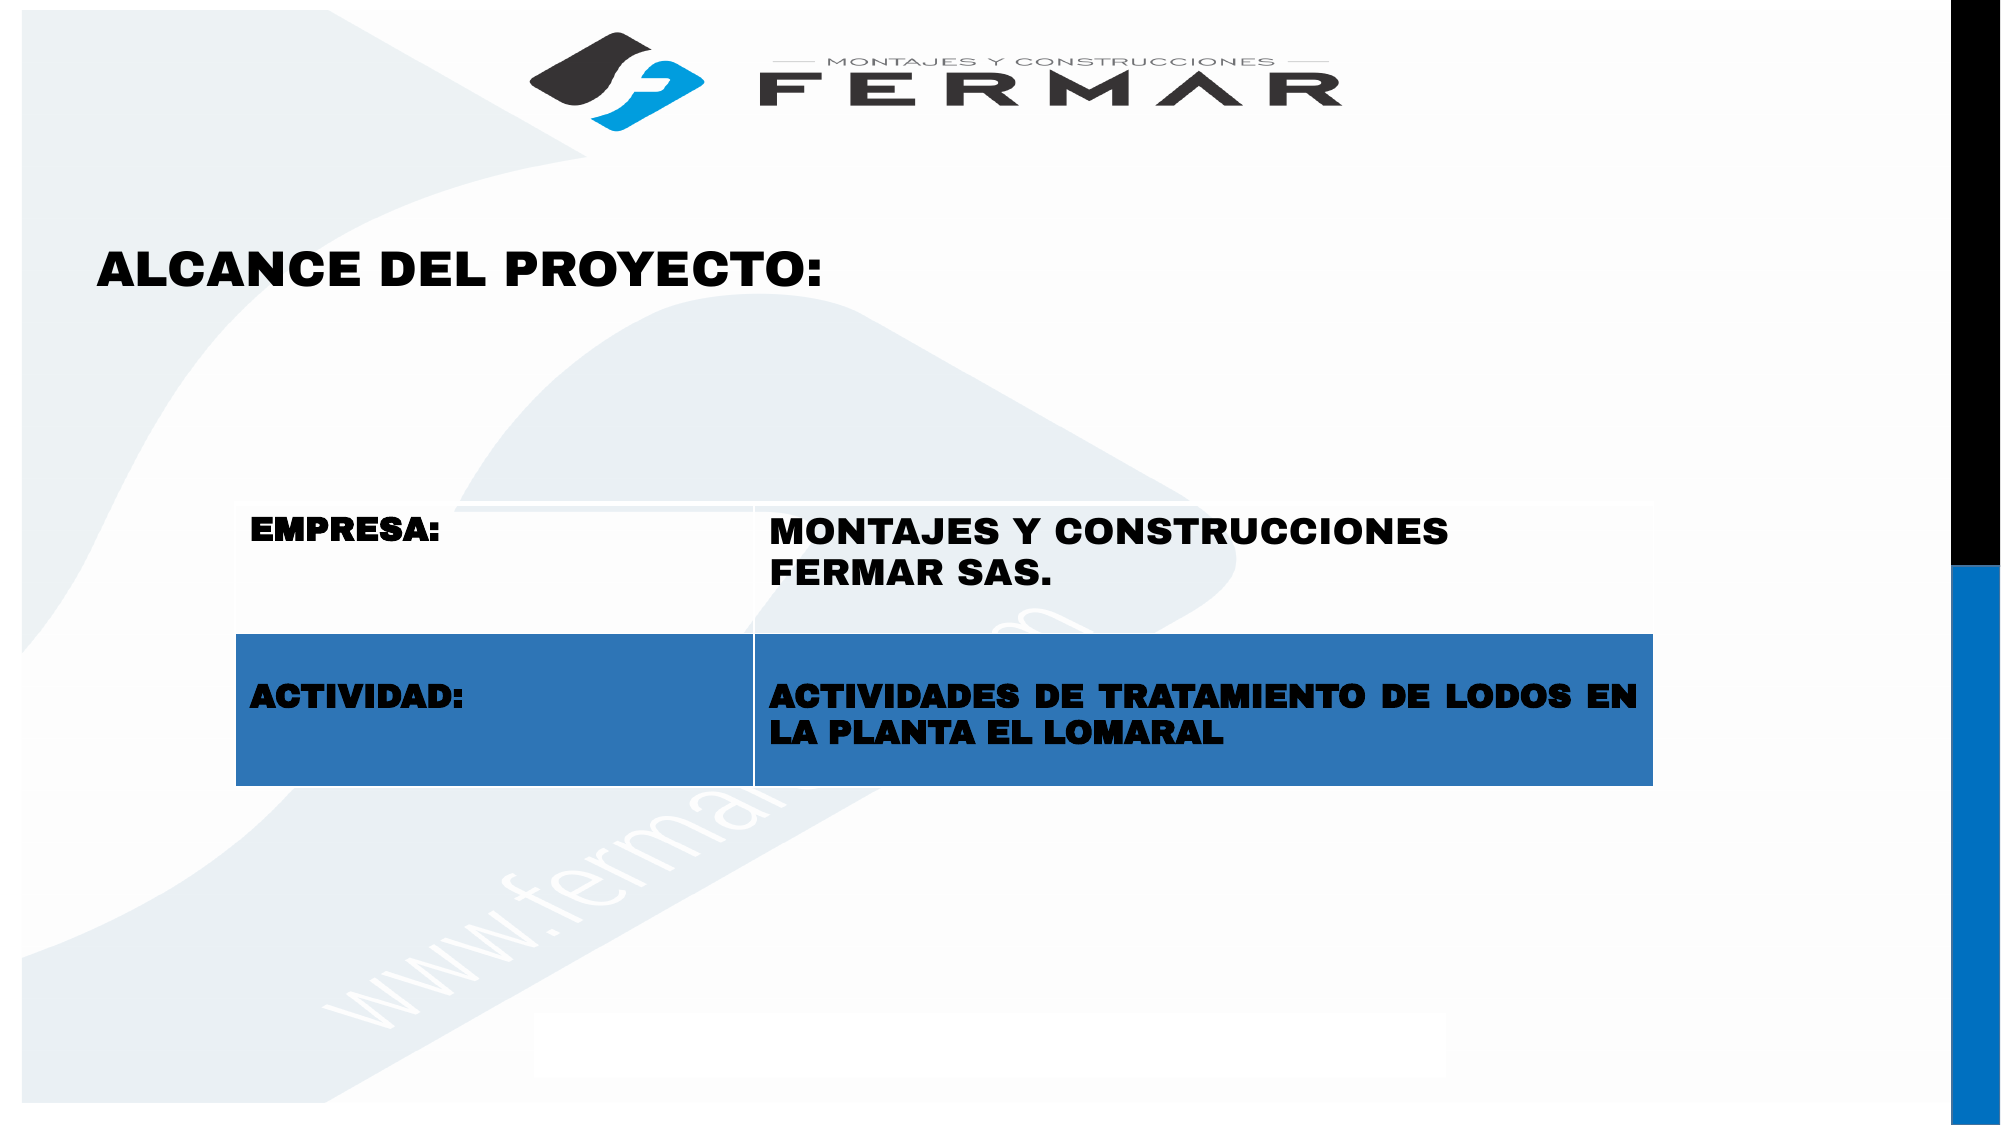

# ALCANCE DEL PROYECTO:
| EMPRESA: | MONTAJES Y CONSTRUCCIONES FERMAR SAS. |
| --- | --- |
| ACTIVIDAD: | ACTIVIDADES DE TRATAMIENTO DE LODOS EN LA PLANTA EL LOMARAL |